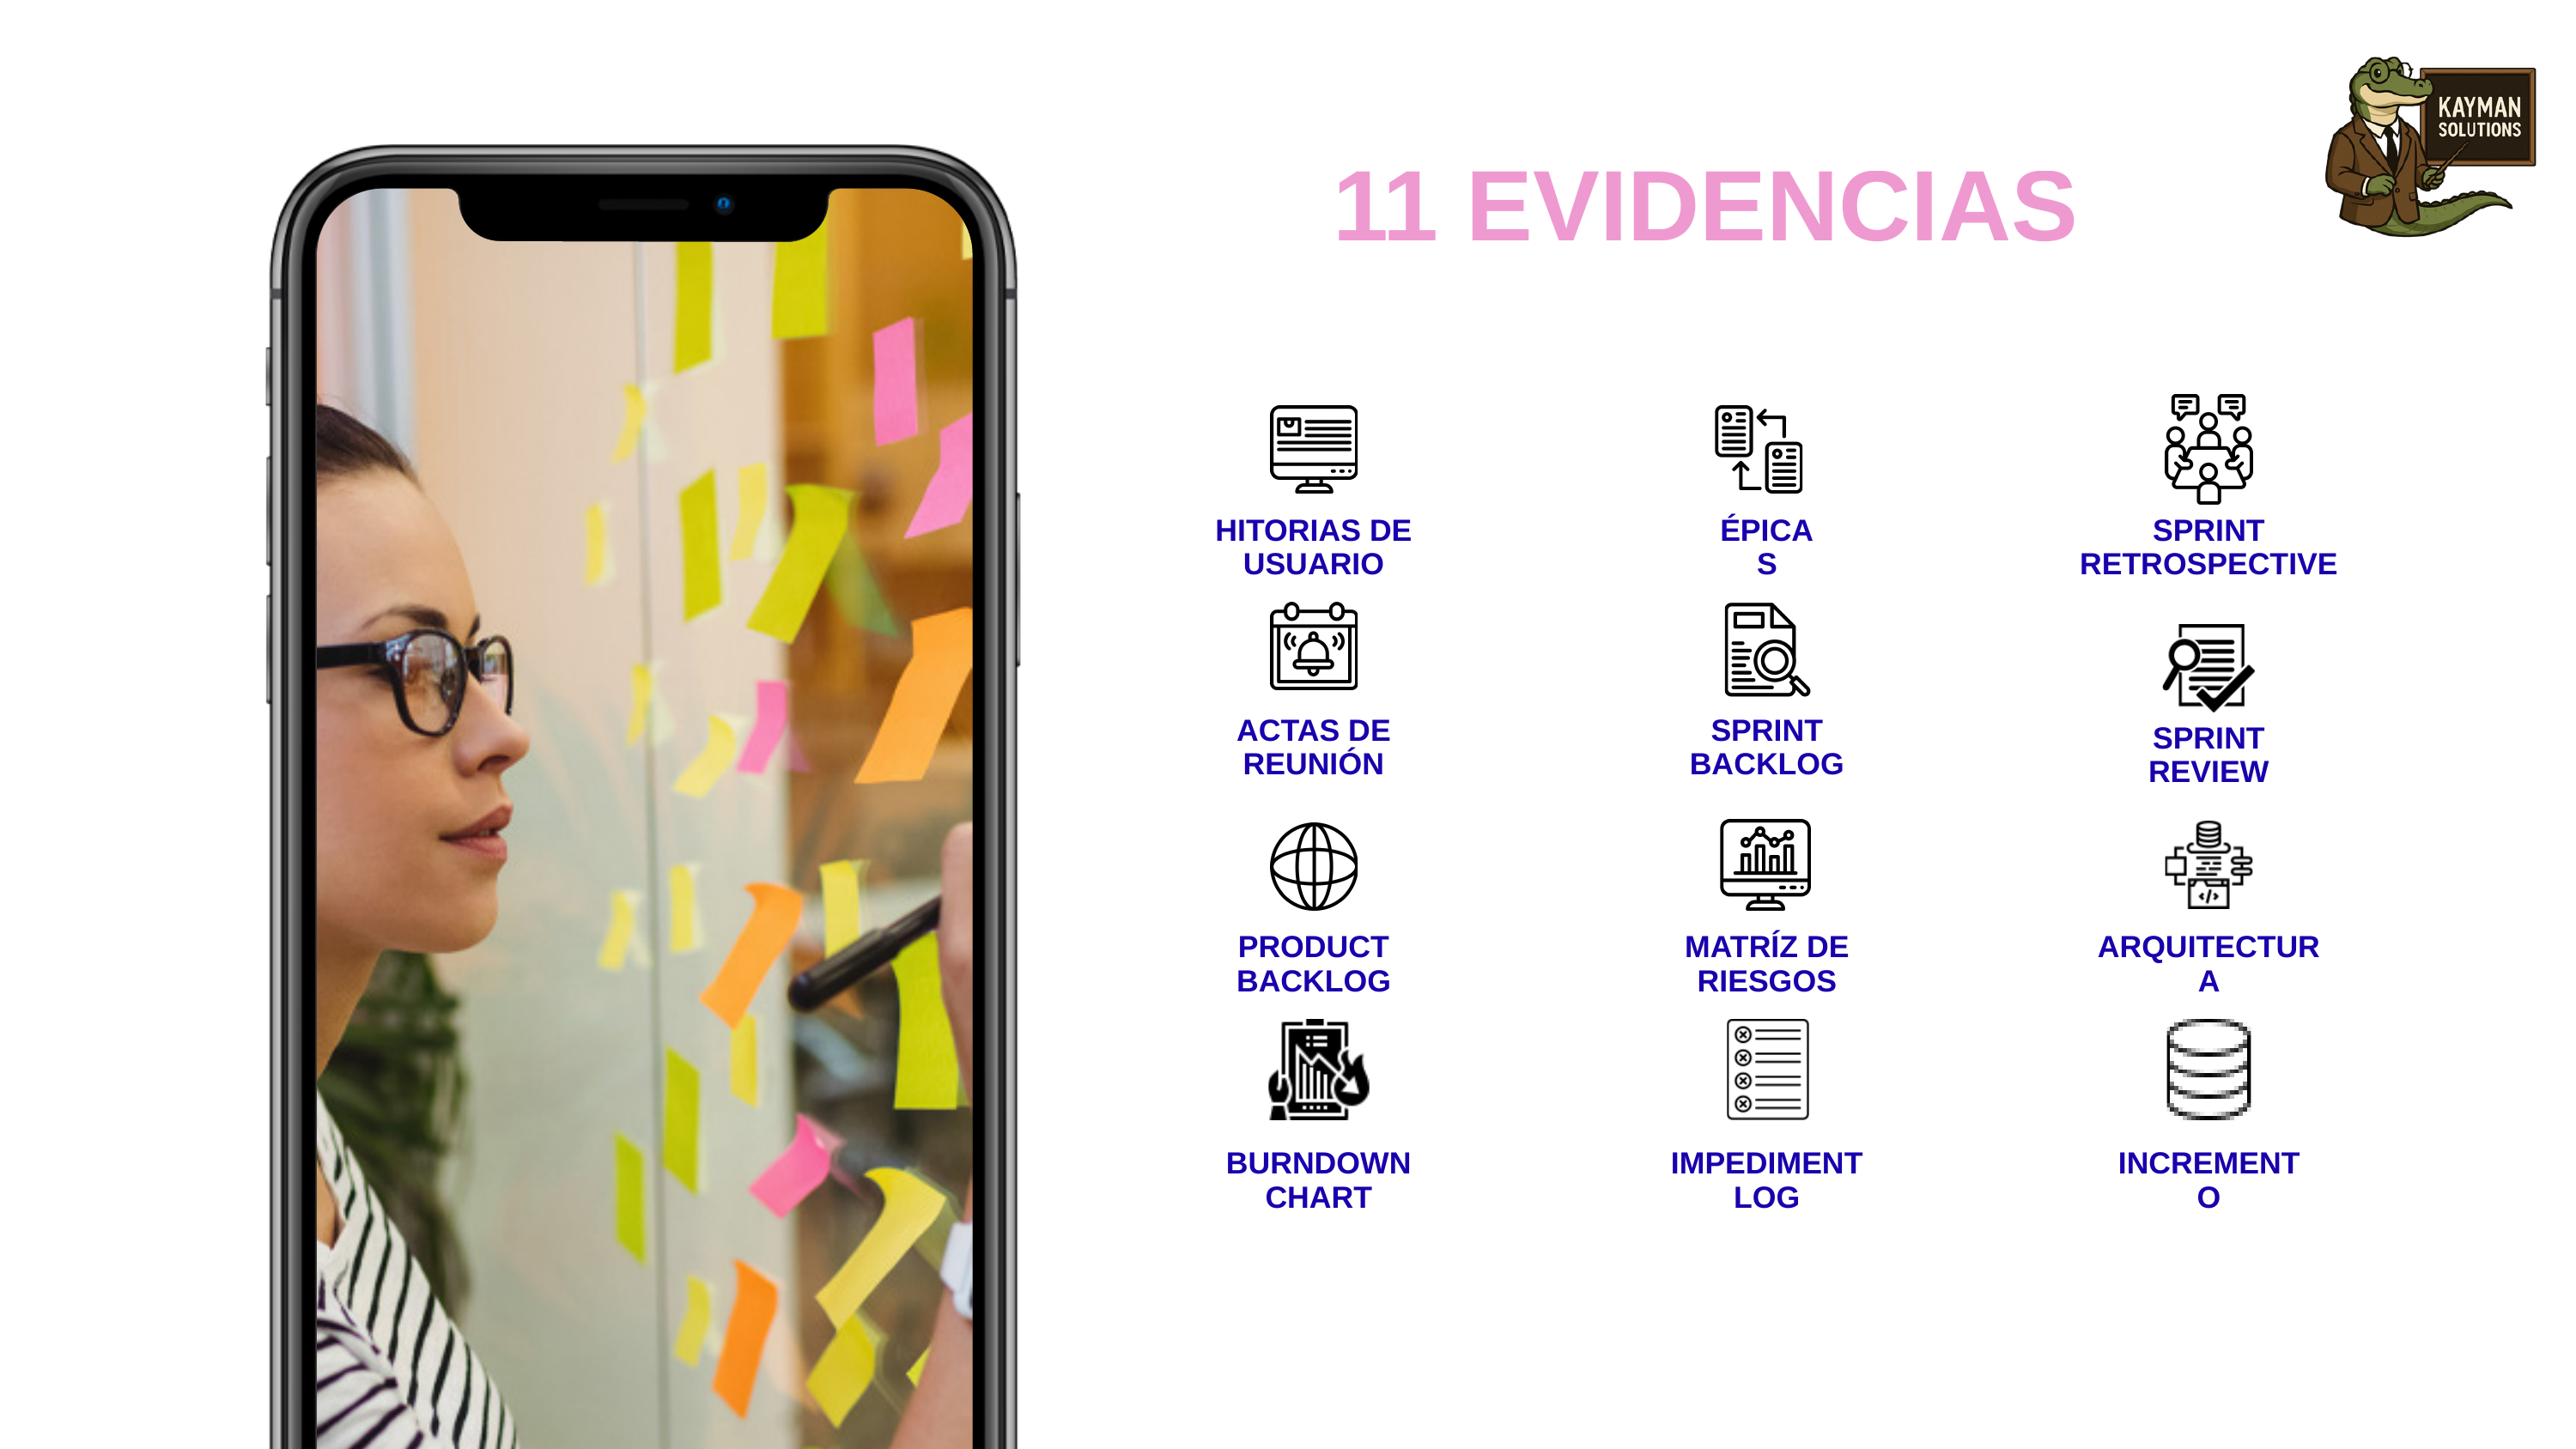

11 EVIDENCIAS

SPRINT RETROSPECTIVE
HITORIAS DE USUARIO
ÉPICAS

ACTAS DE REUNIÓN
SPRINT BACKLOG
SPRINT REVIEW

ARQUITECTURA
PRODUCT BACKLOG
MATRÍZ DE RIESGOS

BURNDOWN CHART
IMPEDIMENT LOG
INCREMENTO